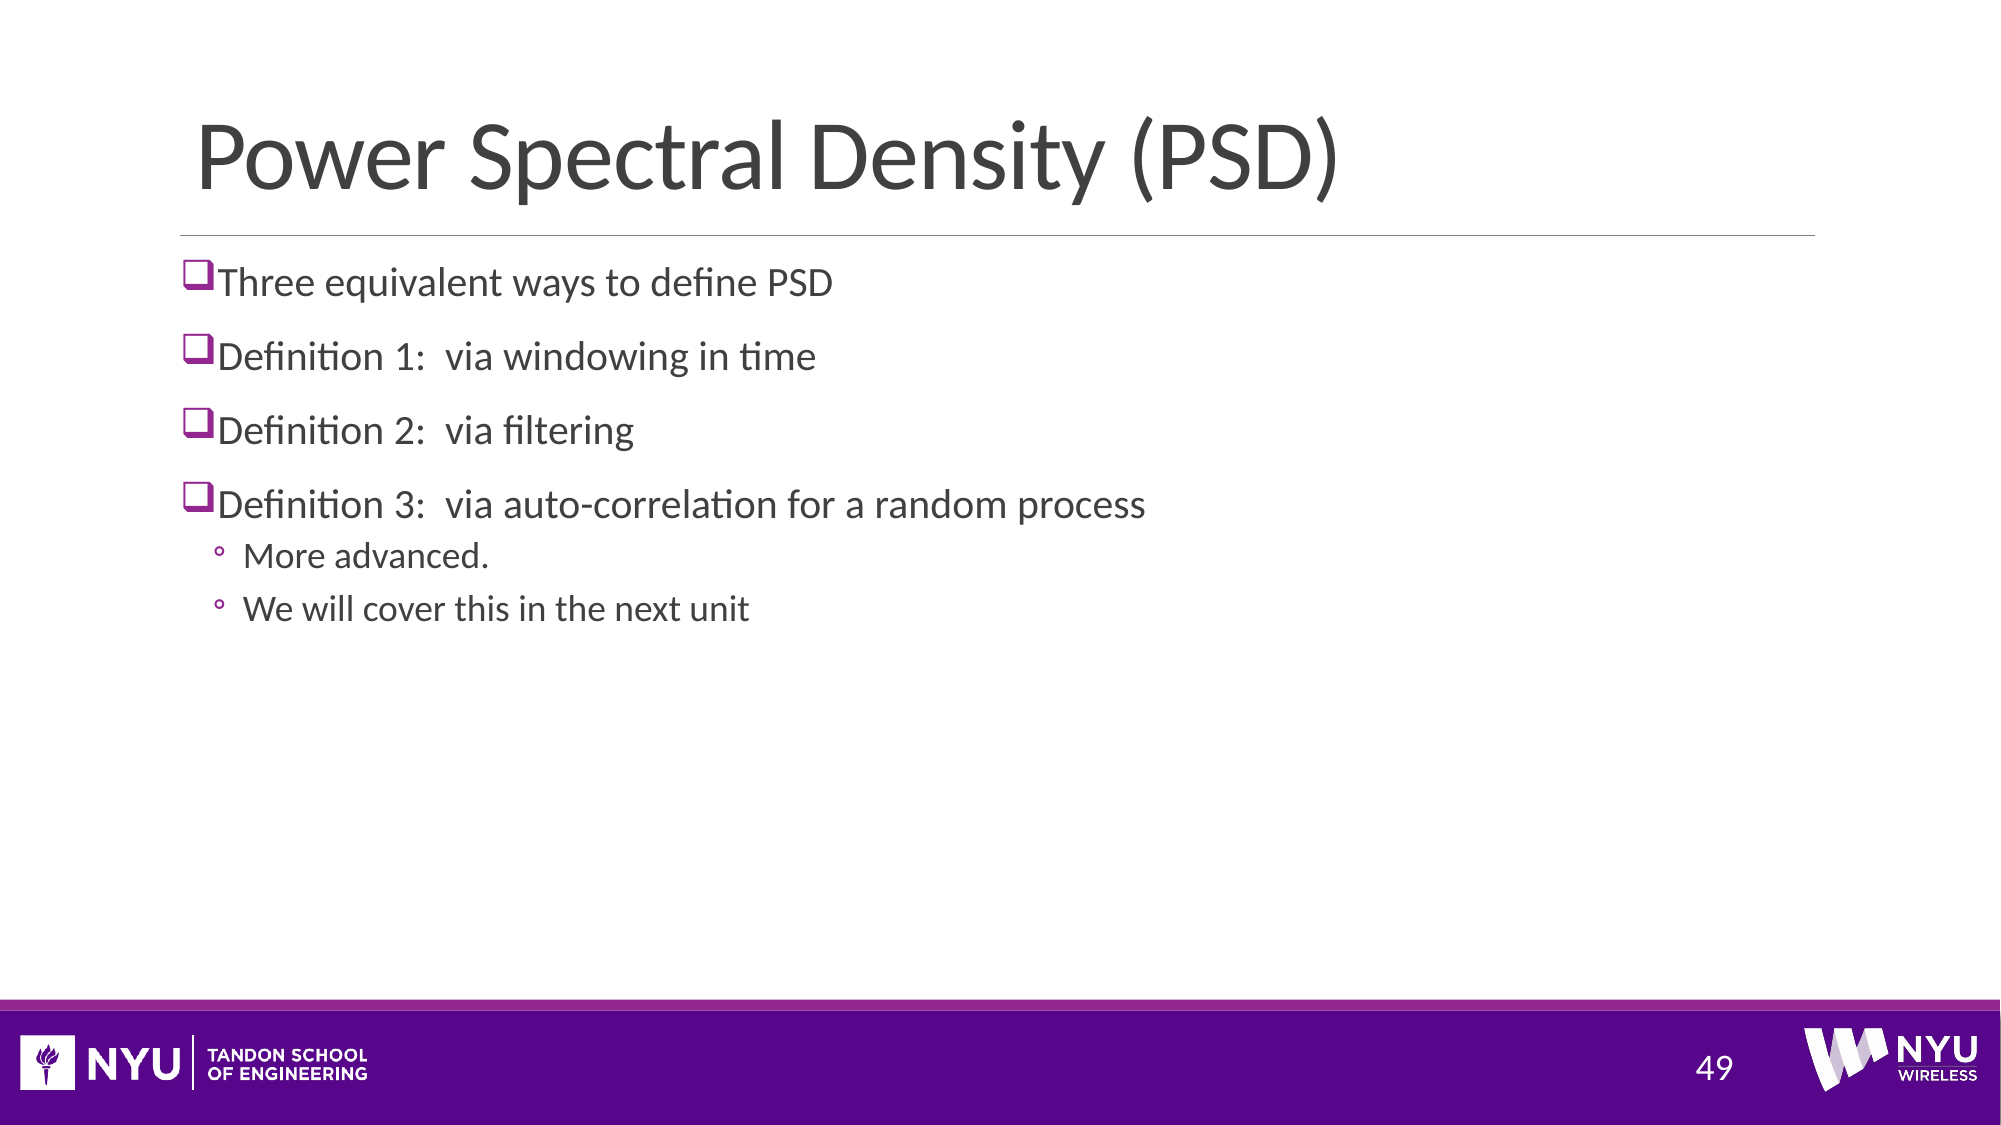

# Power Spectral Density (PSD)
Three equivalent ways to define PSD
Definition 1:  via windowing in time
Definition 2:  via filtering
Definition 3:  via auto-correlation for a random process
More advanced.
We will cover this in the next unit
49